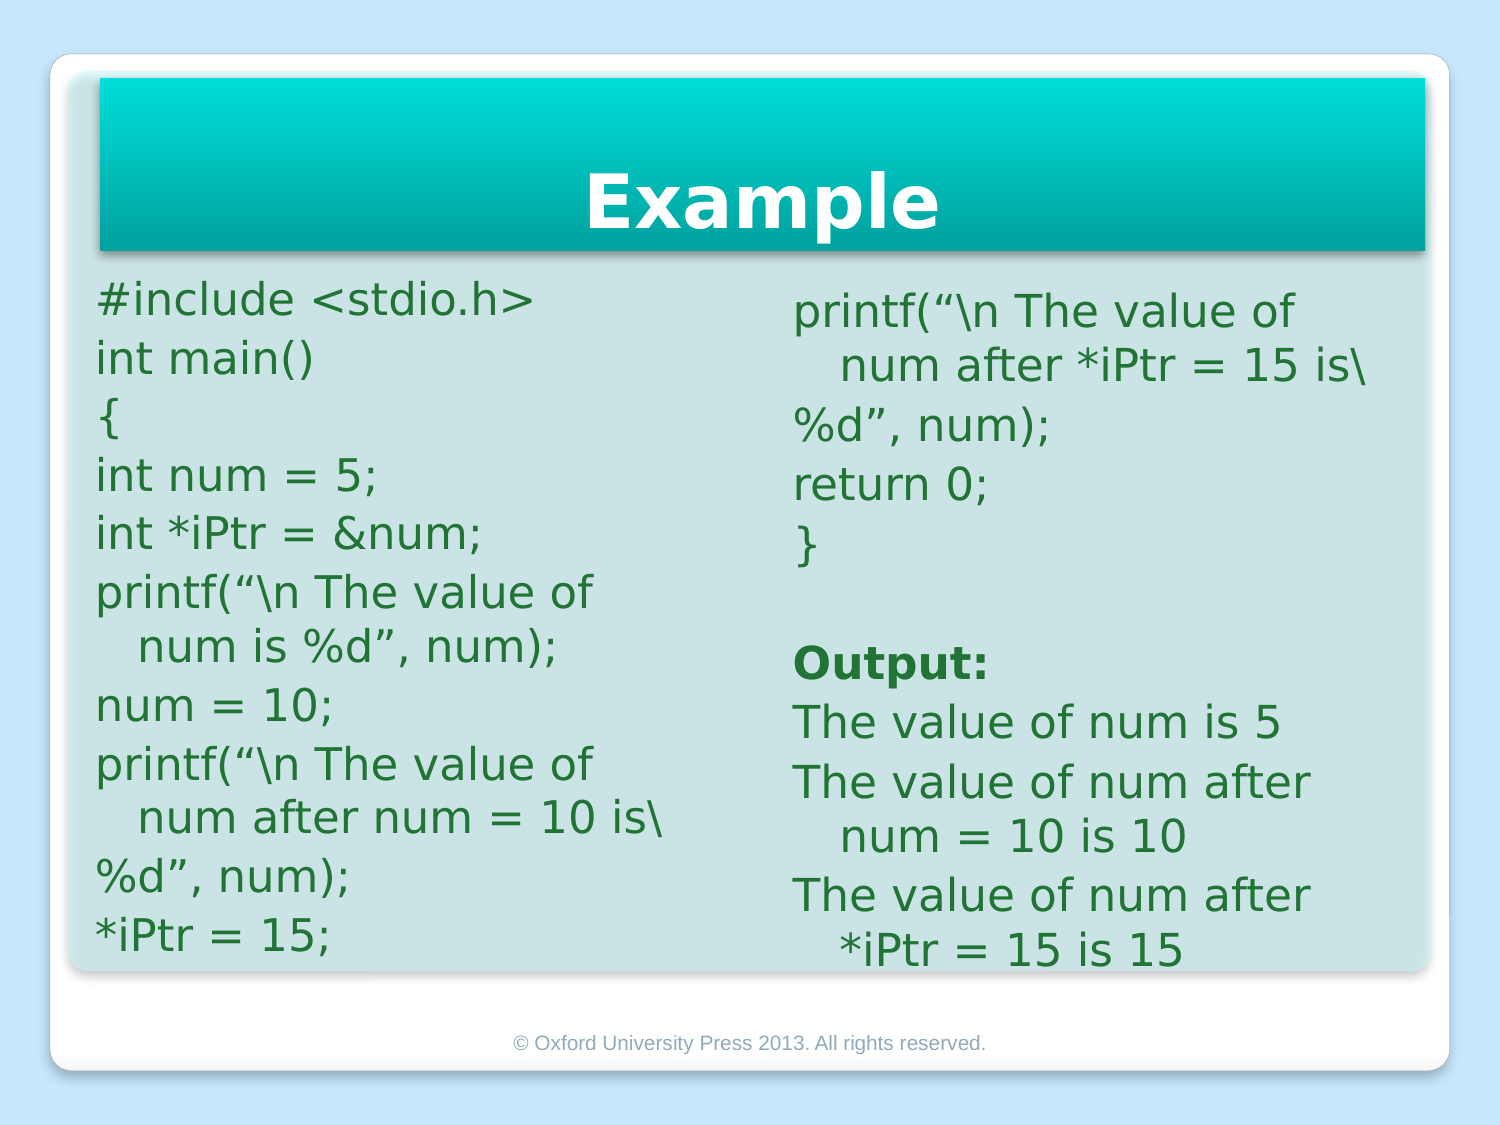

Example
#include <stdio.h>
int main()
{
int num = 5;
int *iPtr = &num;
printf(“\n The value of num is %d”, num);
num = 10;
printf(“\n The value of num after num = 10 is\
%d”, num);
*iPtr = 15;

printf(“\n The value of num after *iPtr = 15 is\
%d”, num);
return 0;
}

Output:
The value of num is 5
The value of num after num = 10 is 10
The value of num after *iPtr = 15 is 15
© Oxford University Press 2013. All rights reserved.